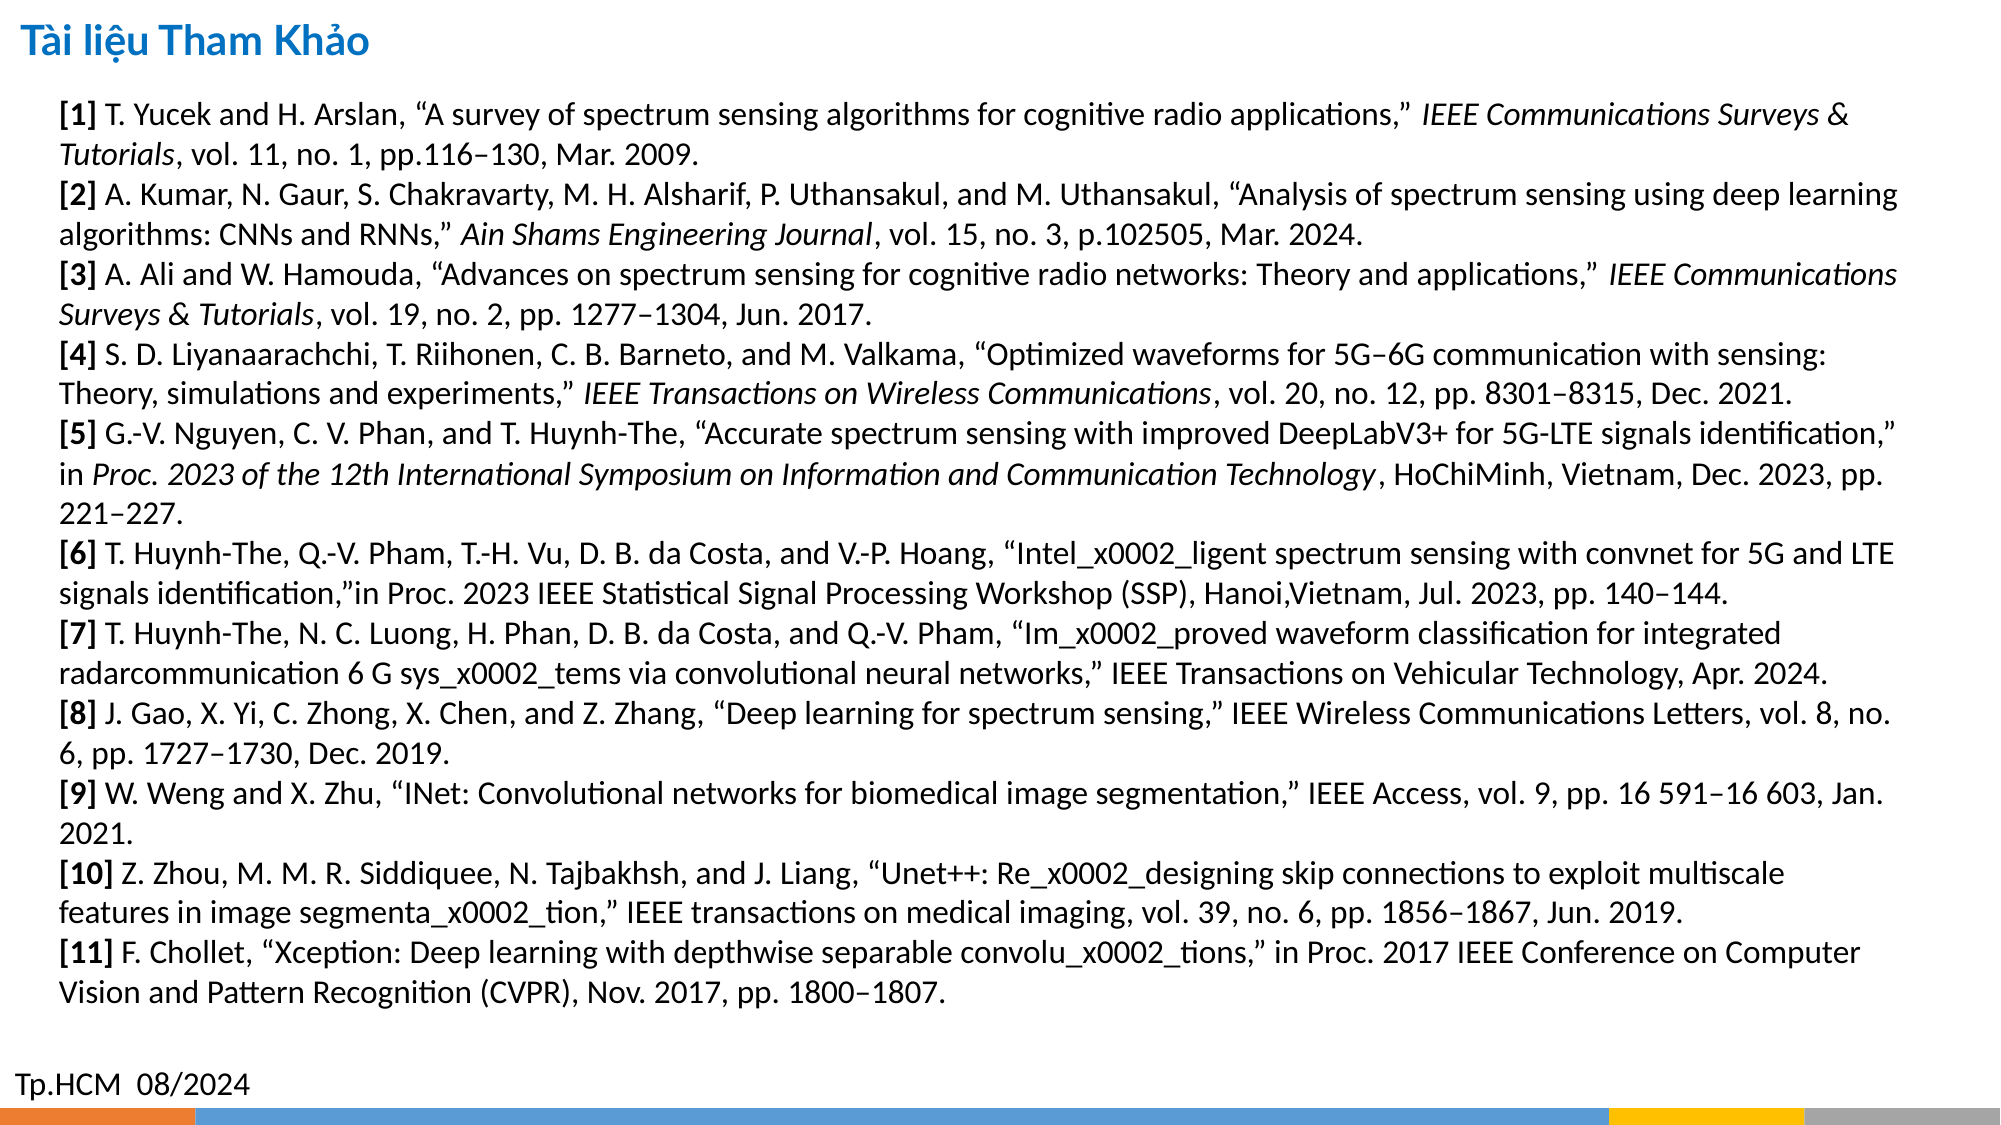

# Tài liệu Tham Khảo
[1] T. Yucek and H. Arslan, “A survey of spectrum sensing algorithms for cognitive radio applications,” IEEE Communications Surveys & Tutorials, vol. 11, no. 1, pp.116–130, Mar. 2009.
[2] A. Kumar, N. Gaur, S. Chakravarty, M. H. Alsharif, P. Uthansakul, and M. Uthansakul, “Analysis of spectrum sensing using deep learning algorithms: CNNs and RNNs,” Ain Shams Engineering Journal, vol. 15, no. 3, p.102505, Mar. 2024.
[3] A. Ali and W. Hamouda, “Advances on spectrum sensing for cognitive radio networks: Theory and applications,” IEEE Communications Surveys & Tutorials, vol. 19, no. 2, pp. 1277–1304, Jun. 2017.
[4] S. D. Liyanaarachchi, T. Riihonen, C. B. Barneto, and M. Valkama, “Optimized waveforms for 5G–6G communication with sensing: Theory, simulations and experiments,” IEEE Transactions on Wireless Communications, vol. 20, no. 12, pp. 8301–8315, Dec. 2021.
[5] G.-V. Nguyen, C. V. Phan, and T. Huynh-The, “Accurate spectrum sensing with improved DeepLabV3+ for 5G-LTE signals identification,” in Proc. 2023 of the 12th International Symposium on Information and Communication Technology, HoChiMinh, Vietnam, Dec. 2023, pp. 221–227.
[6] T. Huynh-The, Q.-V. Pham, T.-H. Vu, D. B. da Costa, and V.-P. Hoang, “Intel_x0002_ligent spectrum sensing with convnet for 5G and LTE signals identification,”in Proc. 2023 IEEE Statistical Signal Processing Workshop (SSP), Hanoi,Vietnam, Jul. 2023, pp. 140–144.
[7] T. Huynh-The, N. C. Luong, H. Phan, D. B. da Costa, and Q.-V. Pham, “Im_x0002_proved waveform classification for integrated radarcommunication 6 G sys_x0002_tems via convolutional neural networks,” IEEE Transactions on Vehicular Technology, Apr. 2024.
[8] J. Gao, X. Yi, C. Zhong, X. Chen, and Z. Zhang, “Deep learning for spectrum sensing,” IEEE Wireless Communications Letters, vol. 8, no. 6, pp. 1727–1730, Dec. 2019.
[9] W. Weng and X. Zhu, “INet: Convolutional networks for biomedical image segmentation,” IEEE Access, vol. 9, pp. 16 591–16 603, Jan. 2021.
[10] Z. Zhou, M. M. R. Siddiquee, N. Tajbakhsh, and J. Liang, “Unet++: Re_x0002_designing skip connections to exploit multiscale features in image segmenta_x0002_tion,” IEEE transactions on medical imaging, vol. 39, no. 6, pp. 1856–1867, Jun. 2019.
[11] F. Chollet, “Xception: Deep learning with depthwise separable convolu_x0002_tions,” in Proc. 2017 IEEE Conference on Computer Vision and Pattern Recognition (CVPR), Nov. 2017, pp. 1800–1807.

23
Tp.HCM  08/2024